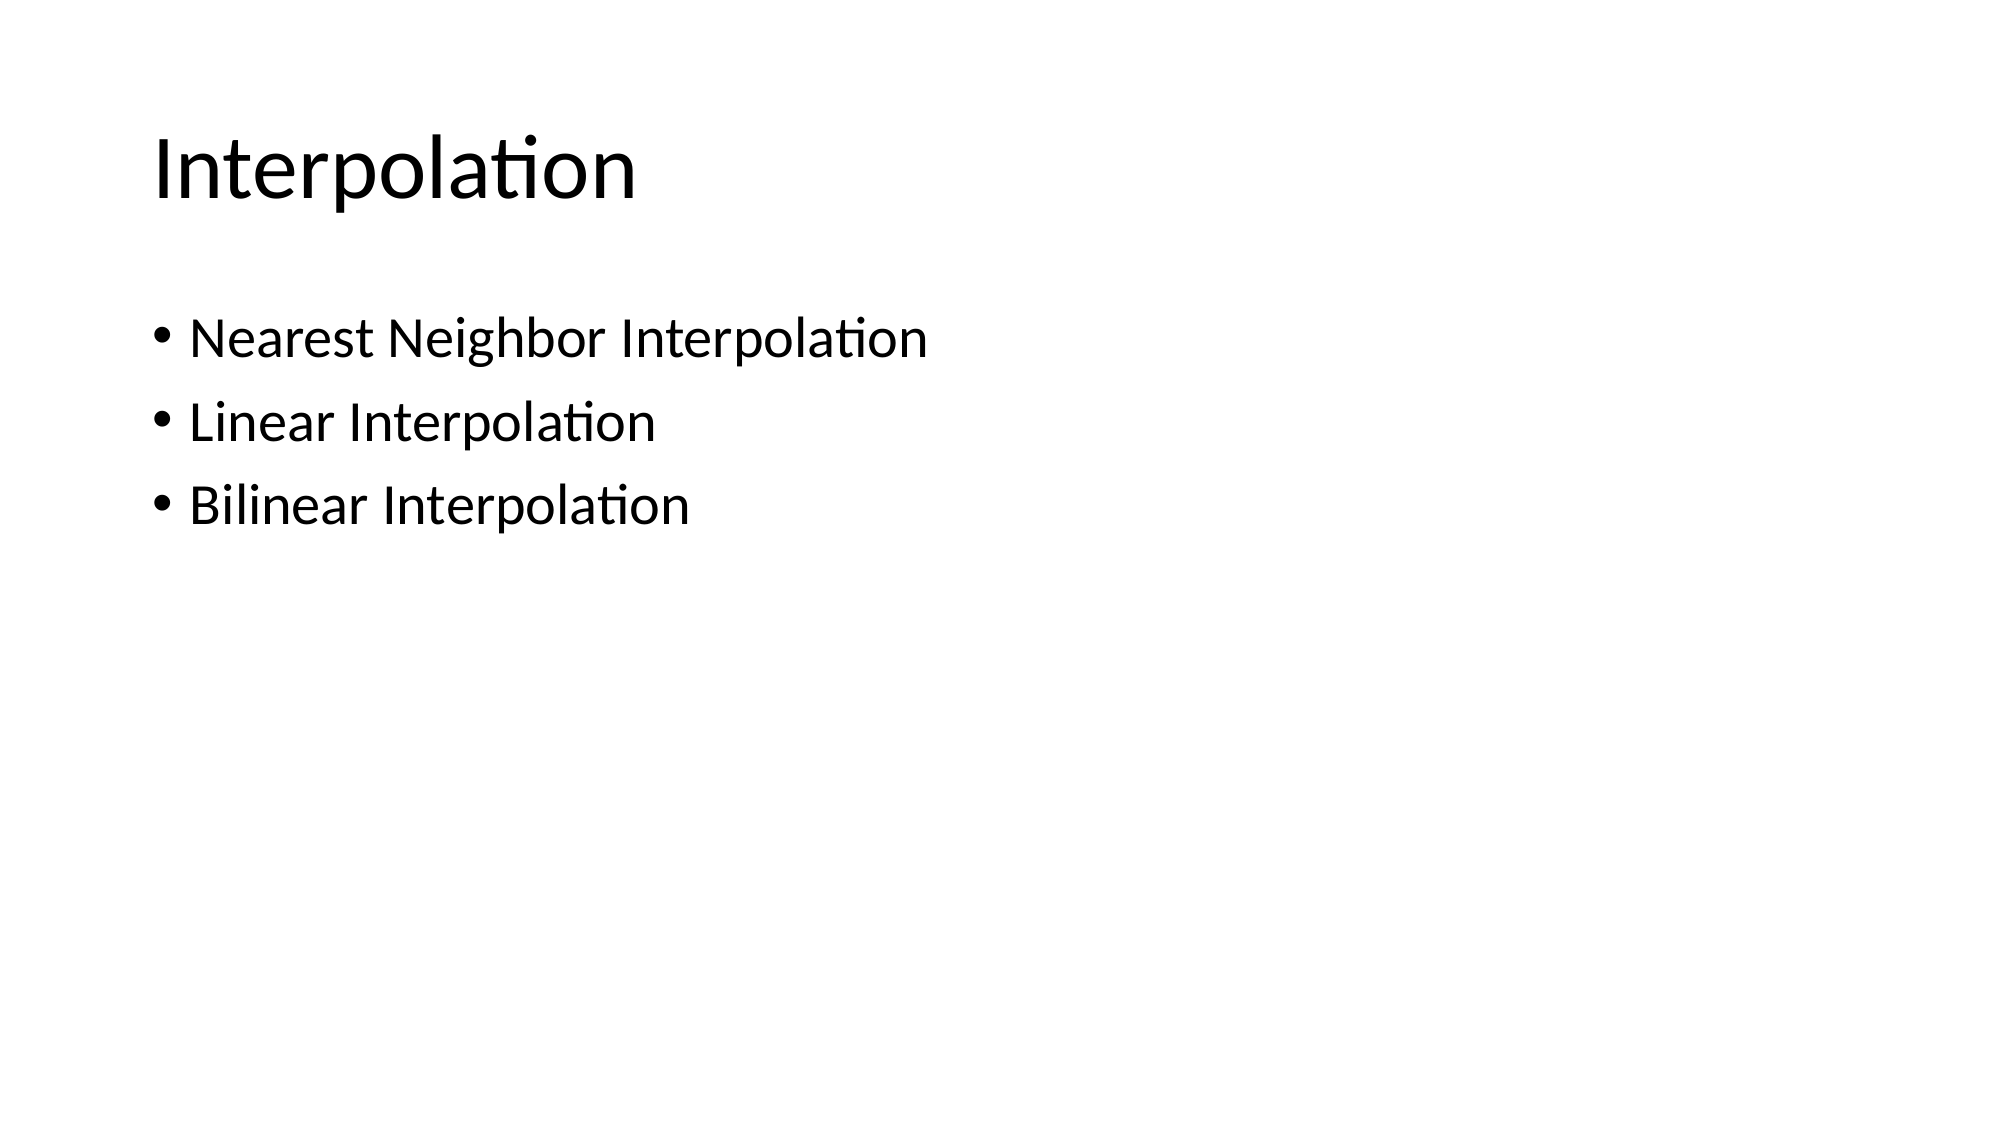

# Interpolation
Nearest Neighbor Interpolation
Linear Interpolation
Bilinear Interpolation